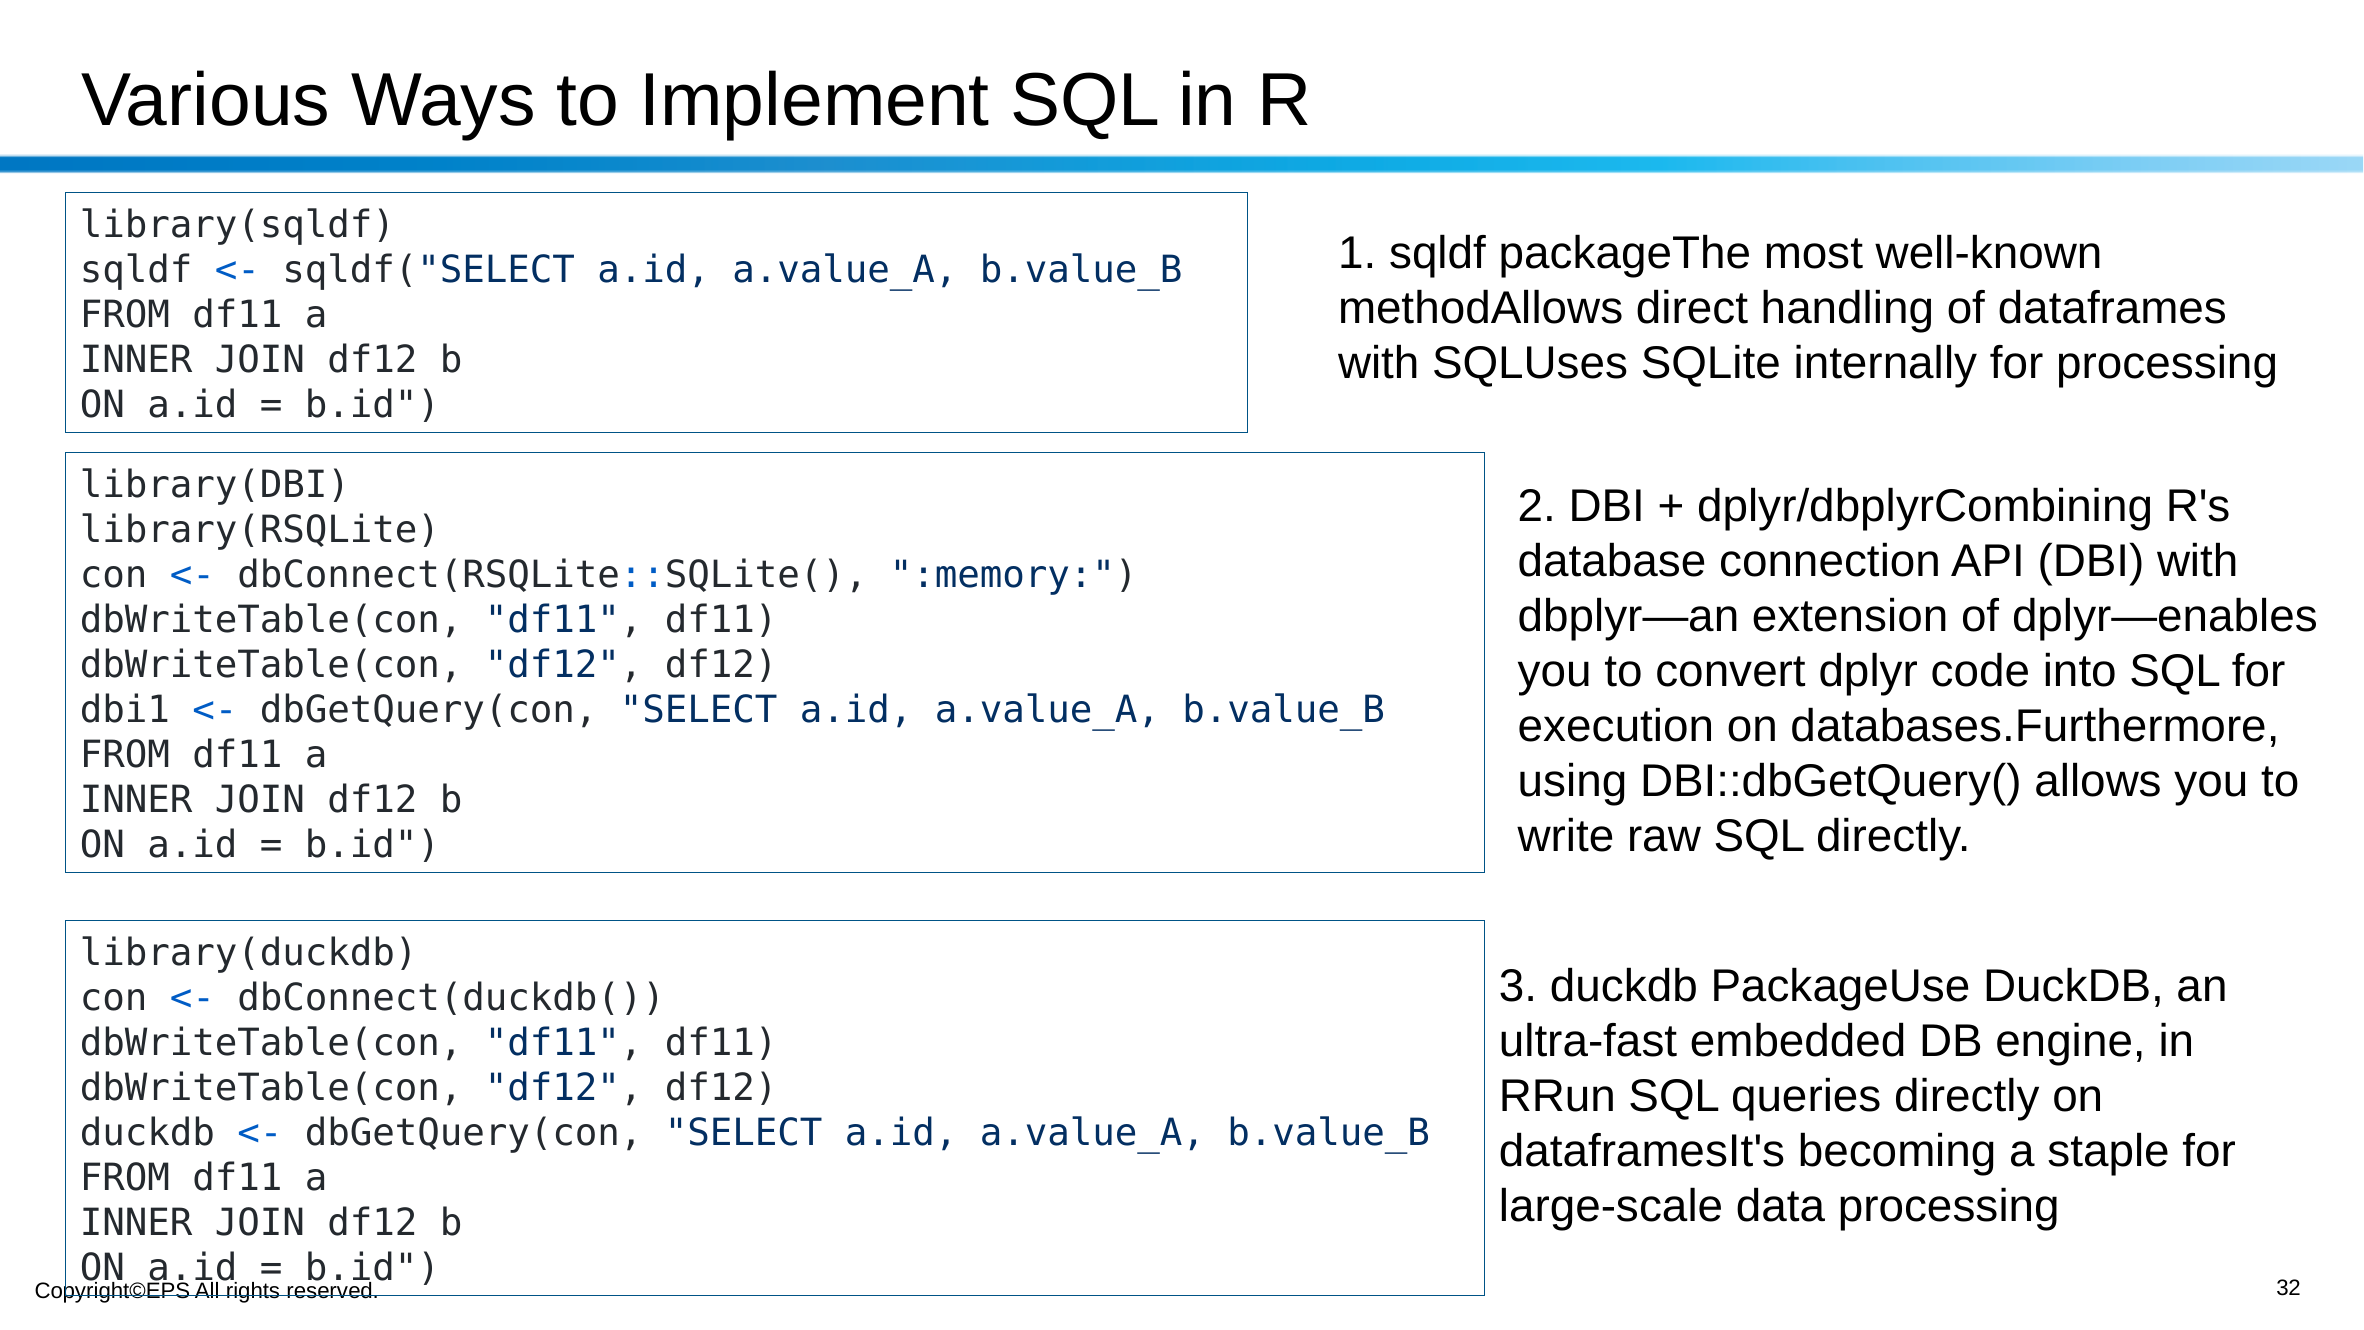

# Various Ways to Implement SQL in R
library(sqldf)
sqldf <- sqldf("SELECT a.id, a.value_A, b.value_B
FROM df11 a
INNER JOIN df12 b
ON a.id = b.id")
1. sqldf packageThe most well-known methodAllows direct handling of dataframes with SQLUses SQLite internally for processing
library(DBI)
library(RSQLite)
con <- dbConnect(RSQLite::SQLite(), ":memory:")
dbWriteTable(con, "df11", df11)
dbWriteTable(con, "df12", df12)
dbi1 <- dbGetQuery(con, "SELECT a.id, a.value_A, b.value_B
FROM df11 a
INNER JOIN df12 b
ON a.id = b.id")
2. DBI + dplyr/dbplyrCombining R's database connection API (DBI) with dbplyr—an extension of dplyr—enables you to convert dplyr code into SQL for execution on databases.Furthermore, using DBI::dbGetQuery() allows you to write raw SQL directly.
library(duckdb)
con <- dbConnect(duckdb())
dbWriteTable(con, "df11", df11)
dbWriteTable(con, "df12", df12)
duckdb <- dbGetQuery(con, "SELECT a.id, a.value_A, b.value_B
FROM df11 a
INNER JOIN df12 b
ON a.id = b.id")
3. duckdb PackageUse DuckDB, an ultra-fast embedded DB engine, in RRun SQL queries directly on dataframesIt's becoming a staple for large-scale data processing
32